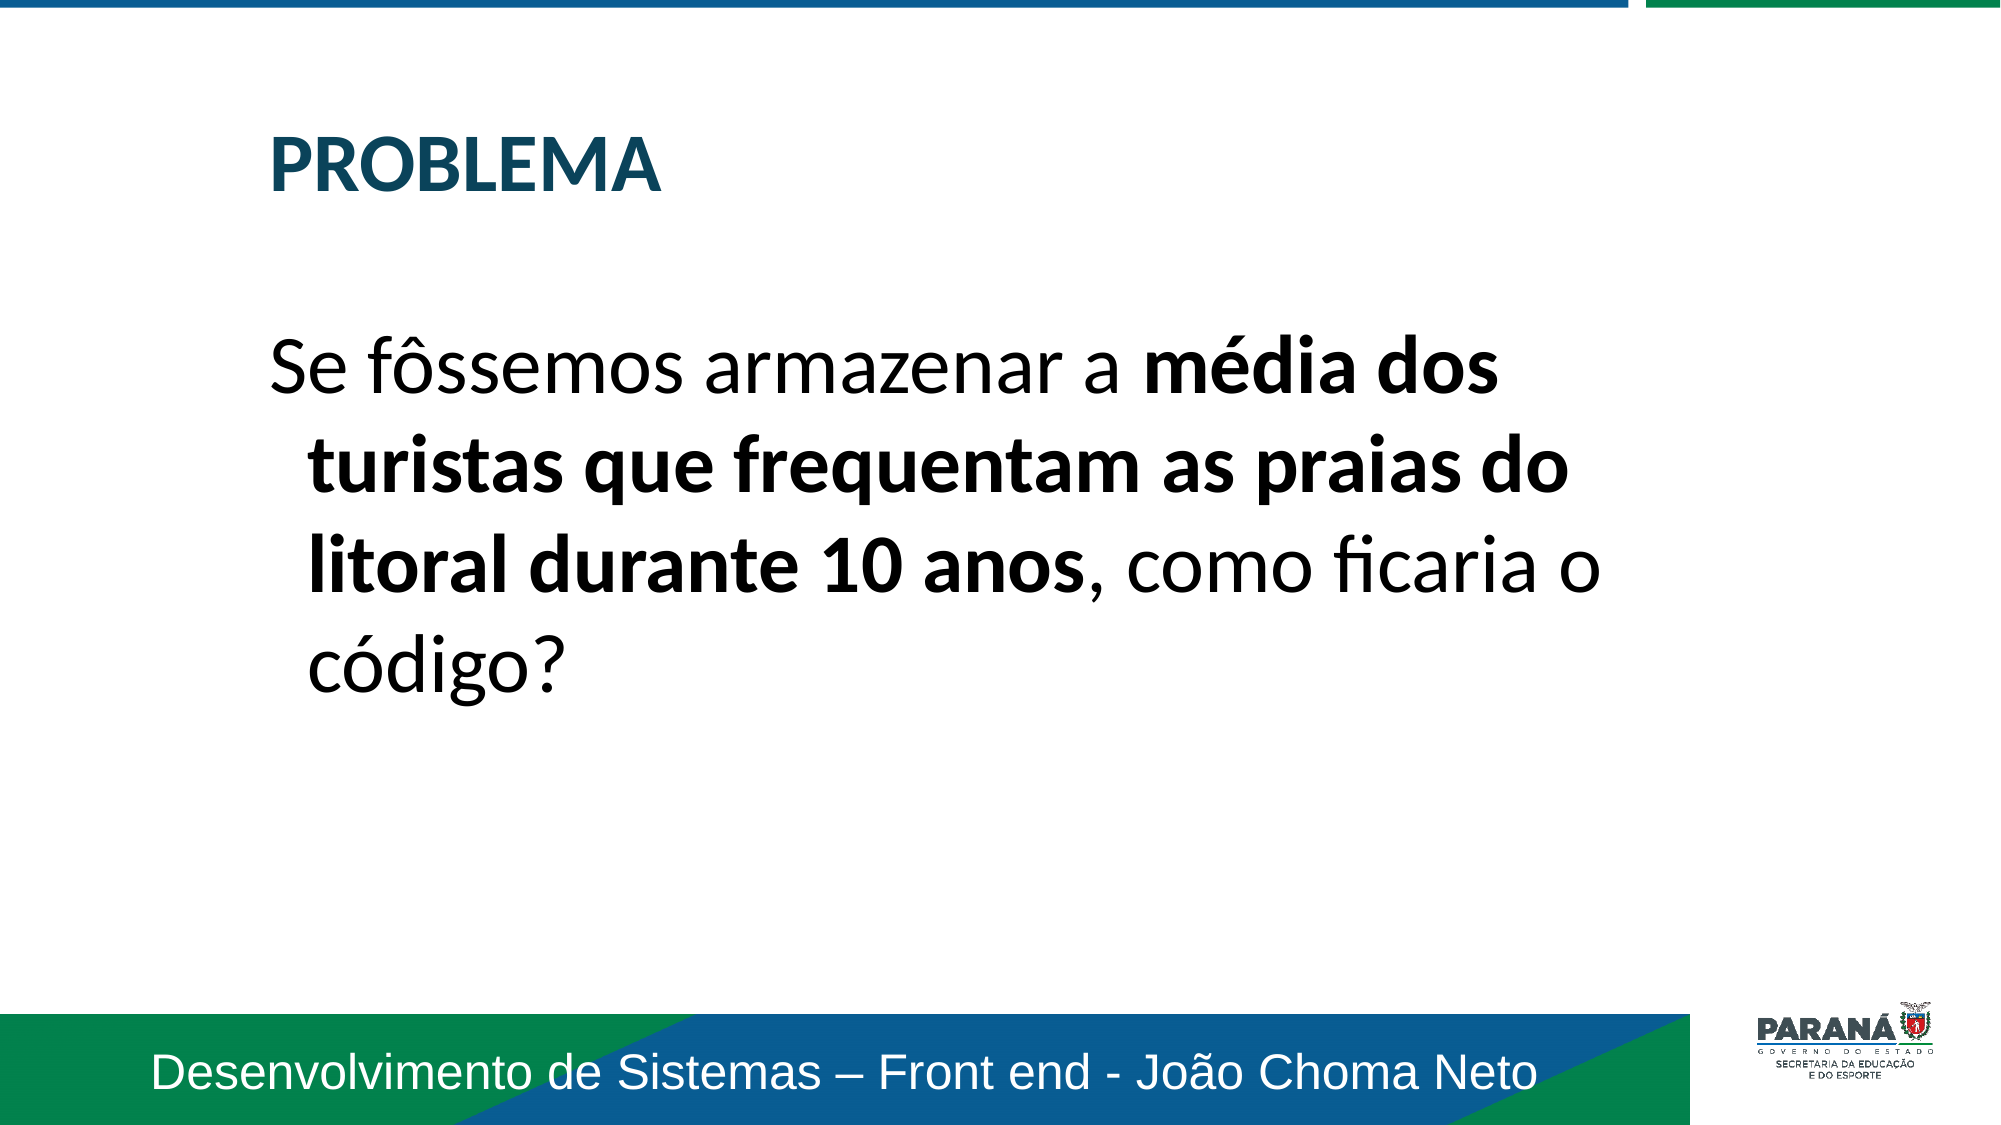

PROBLEMA
Se fôssemos armazenar a média dos turistas que frequentam as praias do litoral durante 10 anos, como ficaria o código?